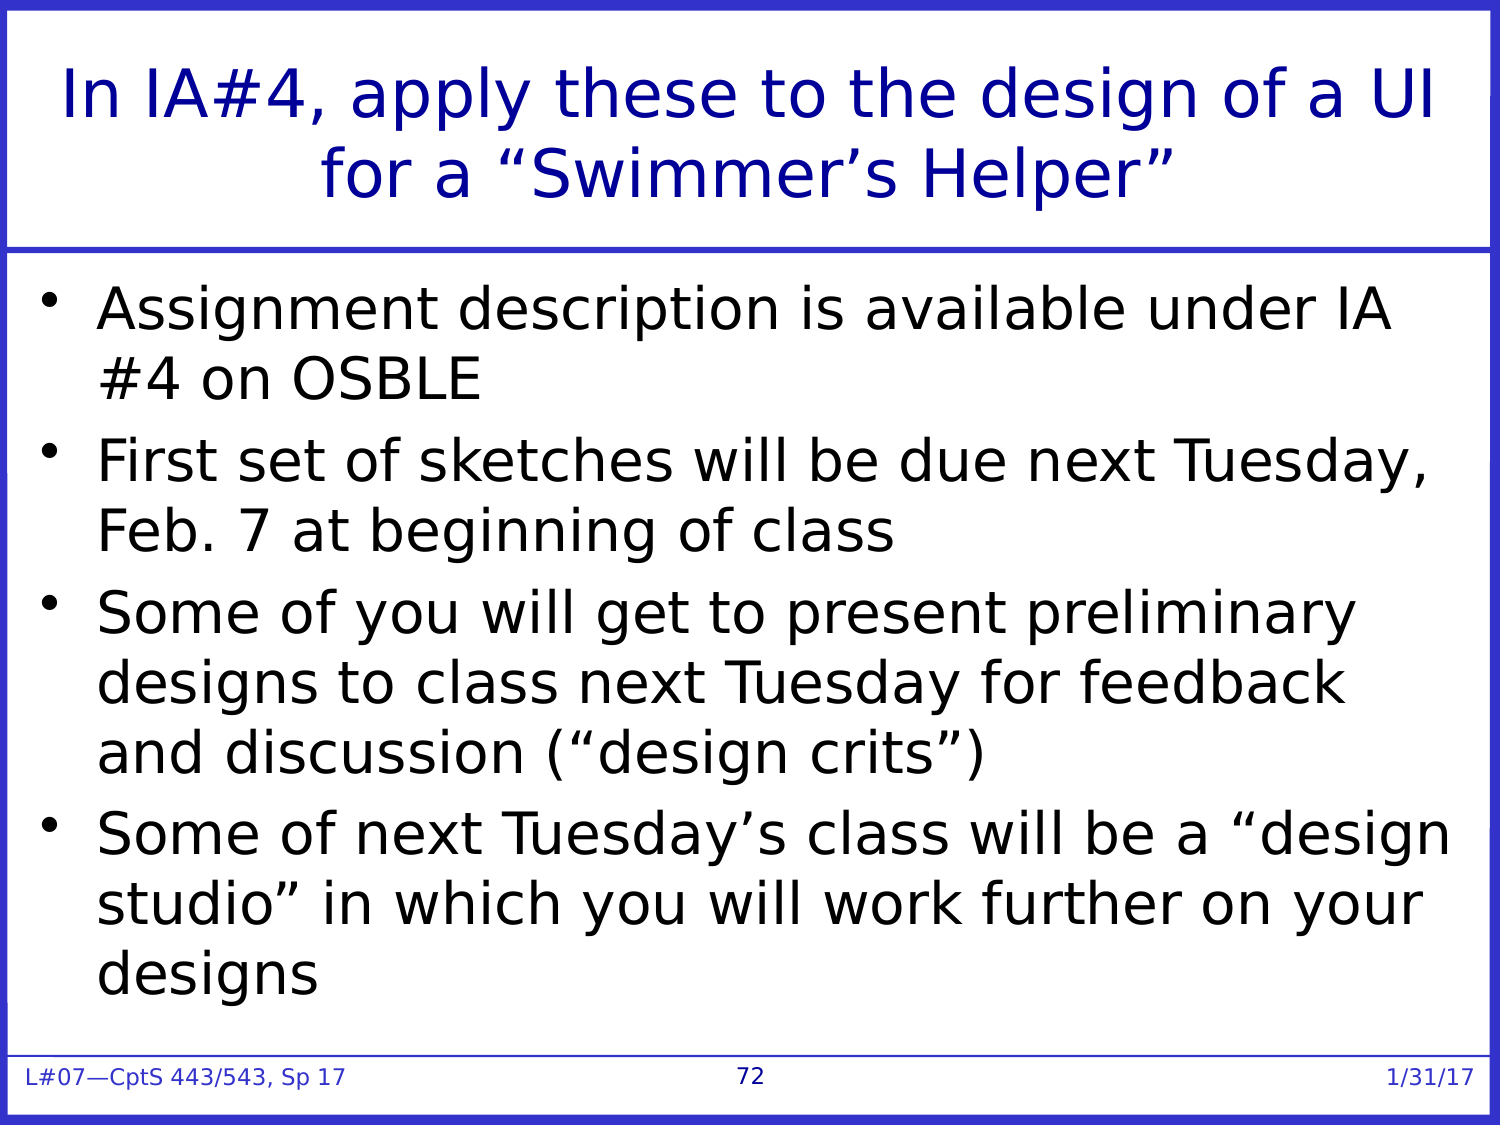

# In IA#4, apply these to the design of a UI for a “Swimmer’s Helper”
Assignment description is available under IA #4 on OSBLE
First set of sketches will be due next Tuesday, Feb. 7 at beginning of class
Some of you will get to present preliminary designs to class next Tuesday for feedback and discussion (“design crits”)
Some of next Tuesday’s class will be a “design studio” in which you will work further on your designs
72